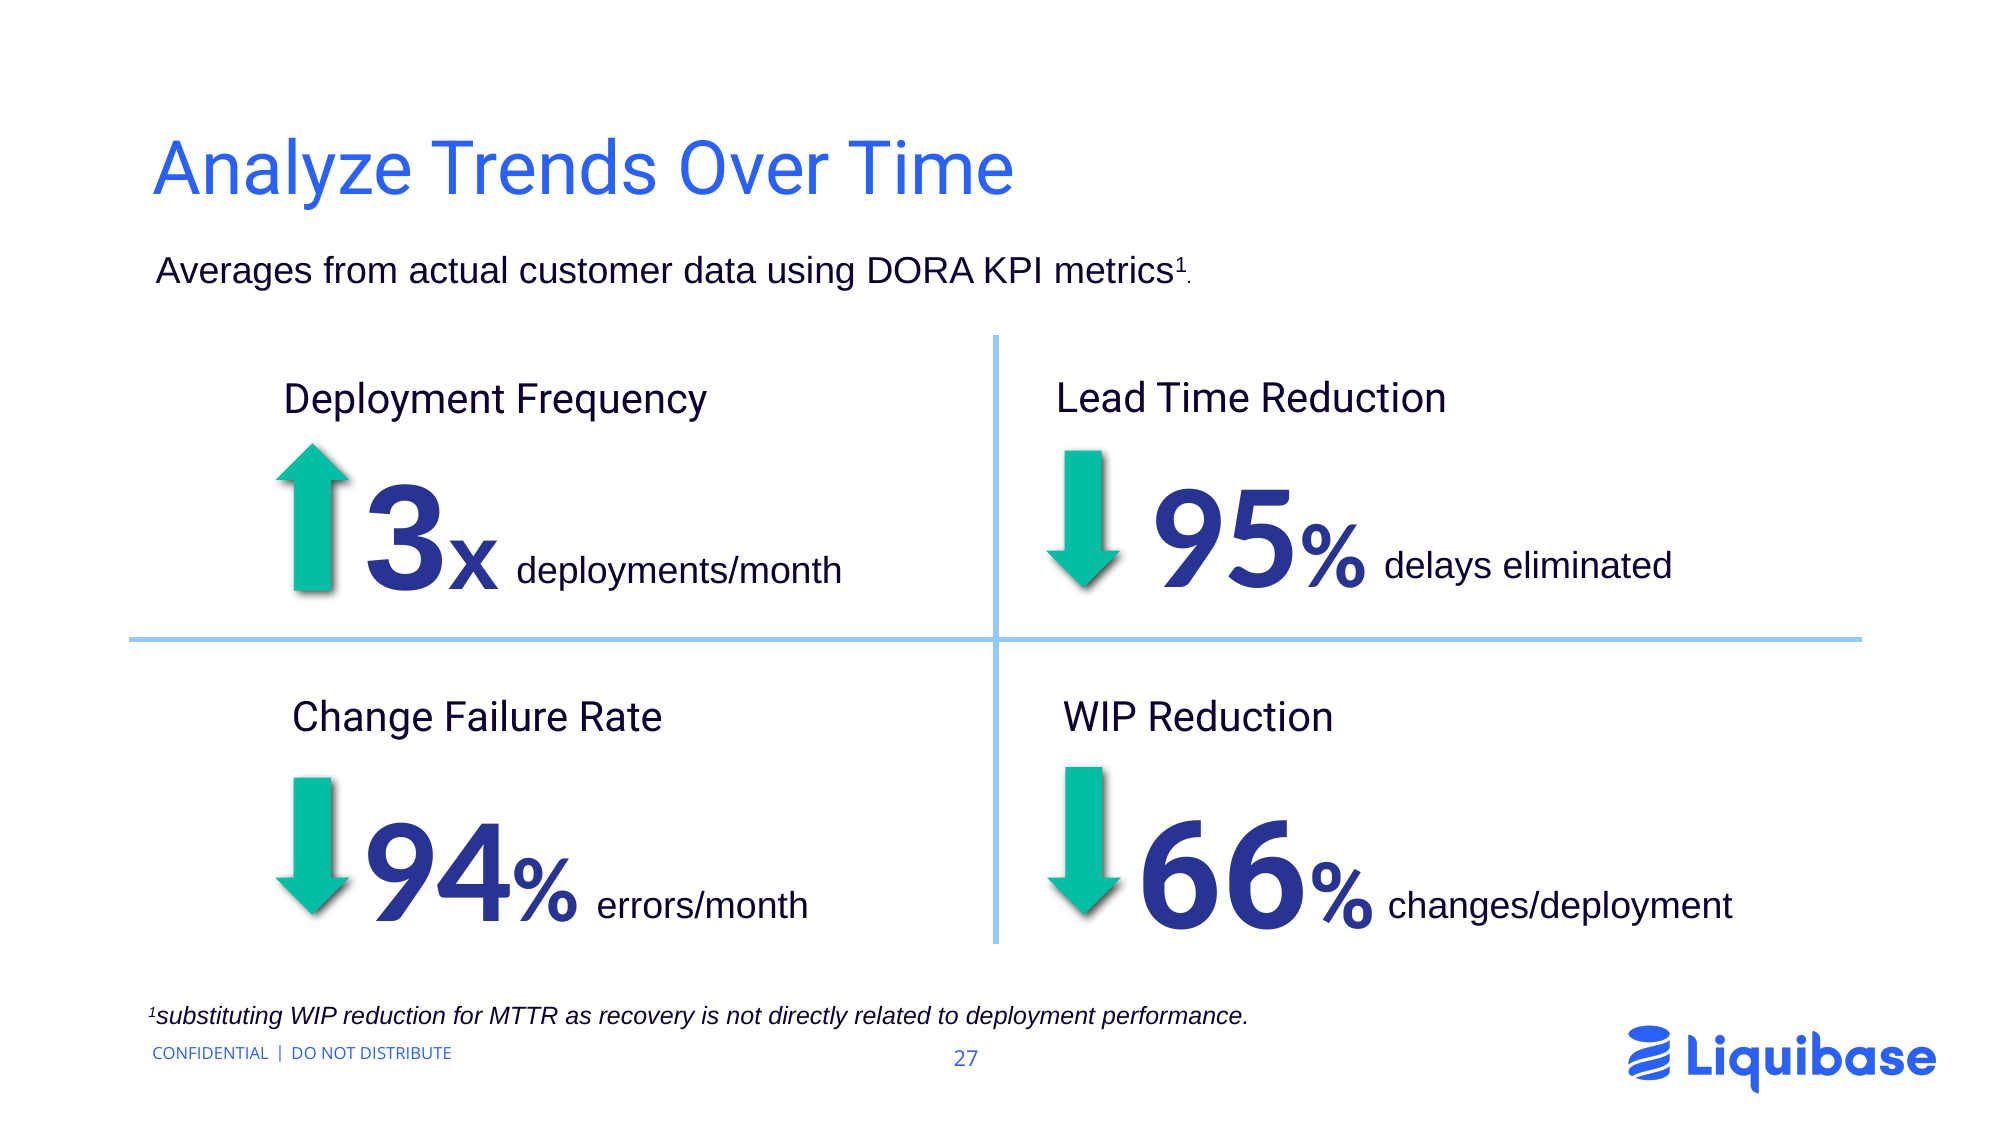

# Analyze Trends Over Time
Averages from actual customer data using DORA KPI metrics1.
|  |  |
| --- | --- |
|  |  |
Lead Time Reduction
Deployment Frequency
95%
3x

delays eliminated
deployments/month
WIP Reduction
Change Failure Rate
94%

66%

errors/month
changes/deployment
1substituting WIP reduction for MTTR as recovery is not directly related to deployment performance.
CONFIDENTIAL  ⎸ DO NOT DISTRIBUTE
27